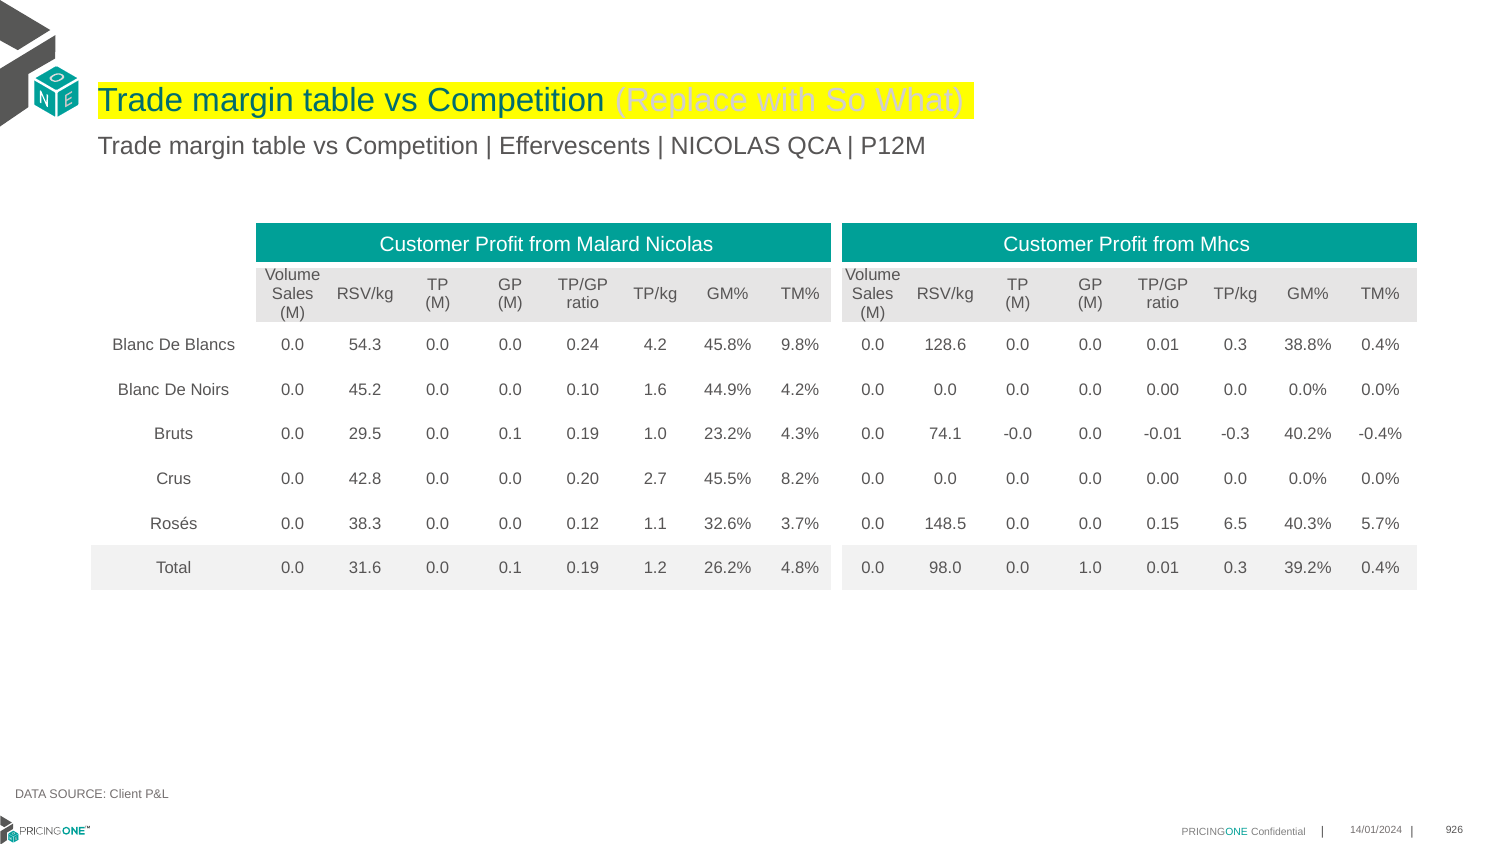

# Trade margin table vs Competition (Replace with So What)
Trade margin table vs Competition | Effervescents | NICOLAS QCA | P12M
|  | Customer Profit from Malard Nicolas |  |  |  |  |  |  |  | Customer Profit from Mhcs |  |  |  |  |  |  |  |
| --- | --- | --- | --- | --- | --- | --- | --- | --- | --- | --- | --- | --- | --- | --- | --- | --- |
|  | Volume Sales (M) | RSV/kg | TP (M) | GP (M) | TP/GP ratio | TP/kg | GM% | TM% | Volume Sales (M) | RSV/kg | TP (M) | GP (M) | TP/GP ratio | TP/kg | GM% | TM% |
| Blanc De Blancs | 0.0 | 54.3 | 0.0 | 0.0 | 0.24 | 4.2 | 45.8% | 9.8% | 0.0 | 128.6 | 0.0 | 0.0 | 0.01 | 0.3 | 38.8% | 0.4% |
| Blanc De Noirs | 0.0 | 45.2 | 0.0 | 0.0 | 0.10 | 1.6 | 44.9% | 4.2% | 0.0 | 0.0 | 0.0 | 0.0 | 0.00 | 0.0 | 0.0% | 0.0% |
| Bruts | 0.0 | 29.5 | 0.0 | 0.1 | 0.19 | 1.0 | 23.2% | 4.3% | 0.0 | 74.1 | -0.0 | 0.0 | -0.01 | -0.3 | 40.2% | -0.4% |
| Crus | 0.0 | 42.8 | 0.0 | 0.0 | 0.20 | 2.7 | 45.5% | 8.2% | 0.0 | 0.0 | 0.0 | 0.0 | 0.00 | 0.0 | 0.0% | 0.0% |
| Rosés | 0.0 | 38.3 | 0.0 | 0.0 | 0.12 | 1.1 | 32.6% | 3.7% | 0.0 | 148.5 | 0.0 | 0.0 | 0.15 | 6.5 | 40.3% | 5.7% |
| Total | 0.0 | 31.6 | 0.0 | 0.1 | 0.19 | 1.2 | 26.2% | 4.8% | 0.0 | 98.0 | 0.0 | 1.0 | 0.01 | 0.3 | 39.2% | 0.4% |
DATA SOURCE: Client P&L

14/01/2024
926